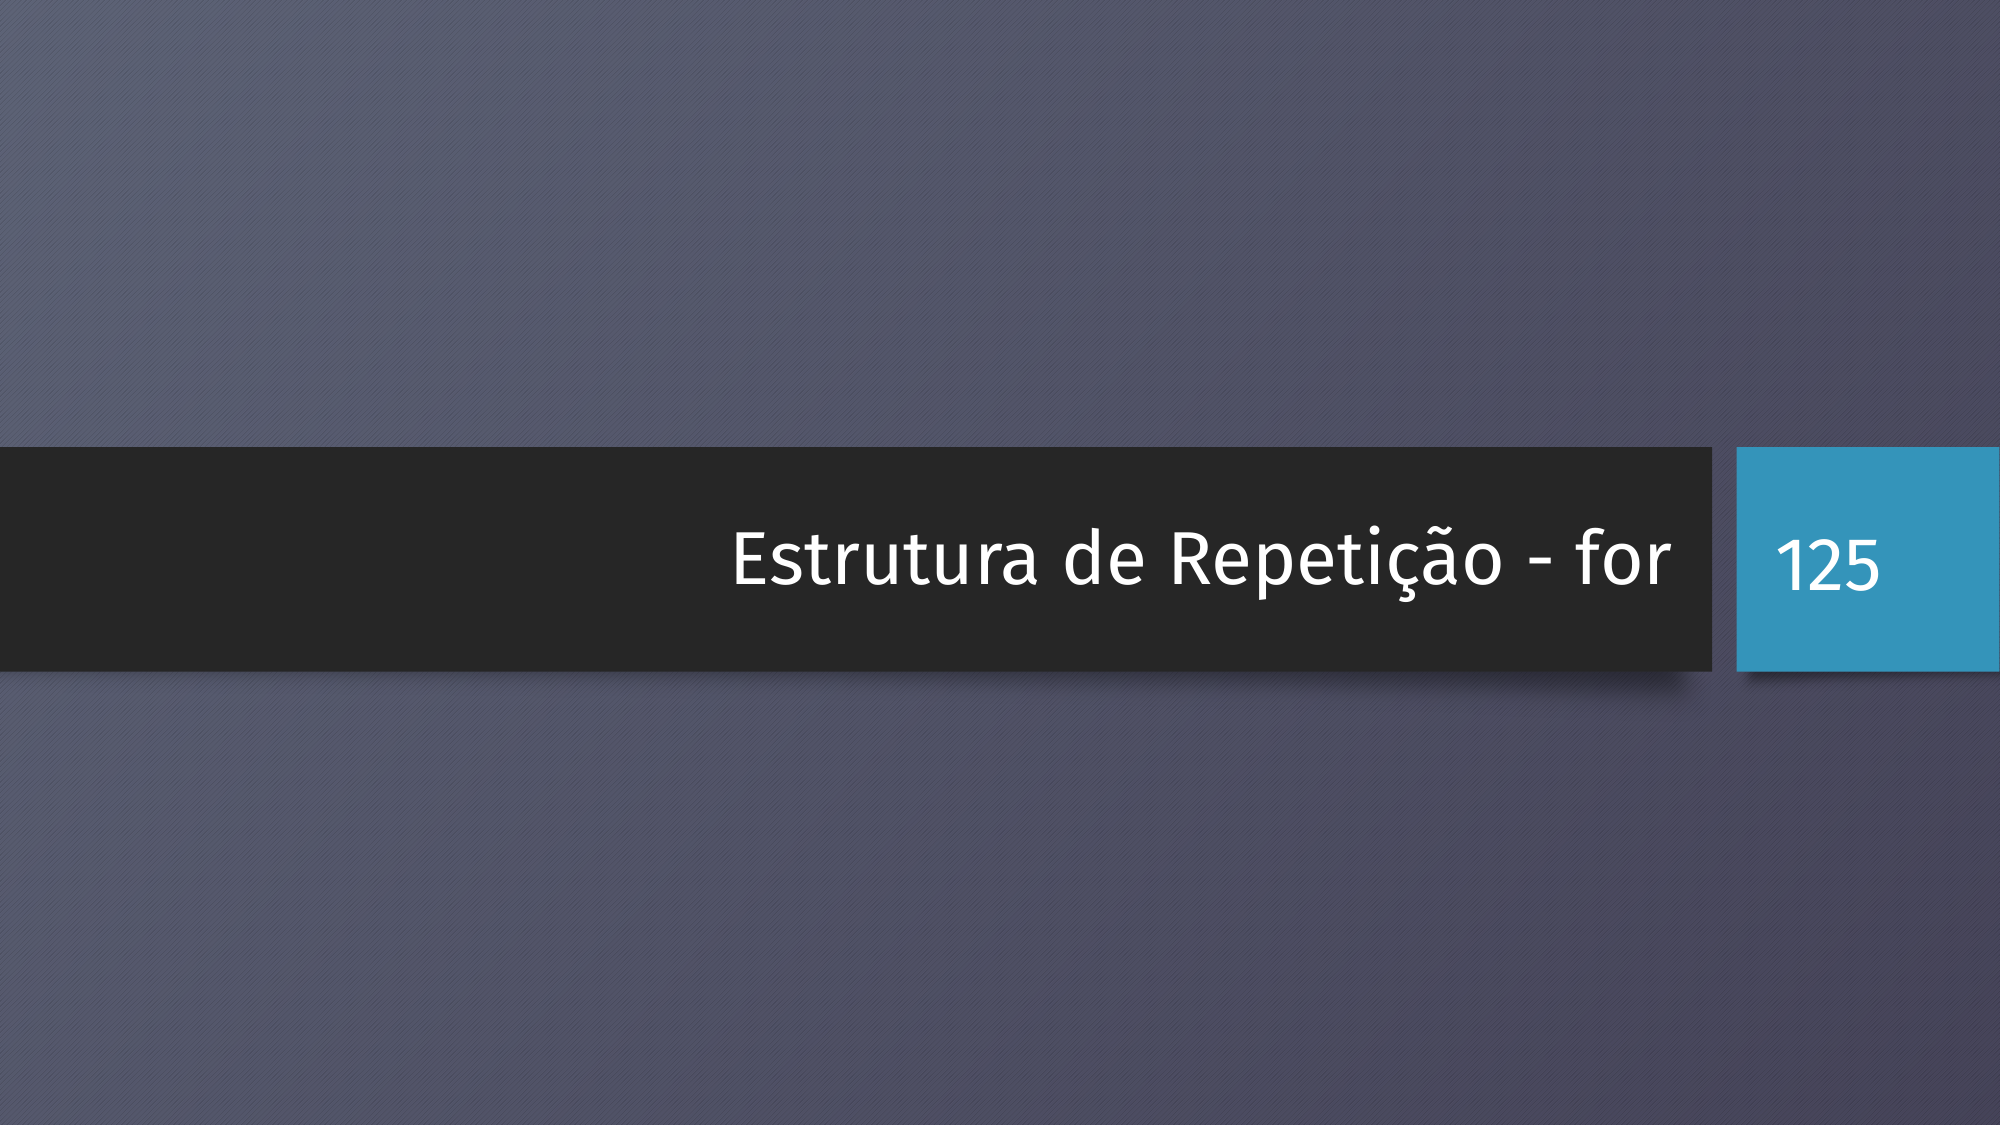

# Estrutura de Repetição - for
125